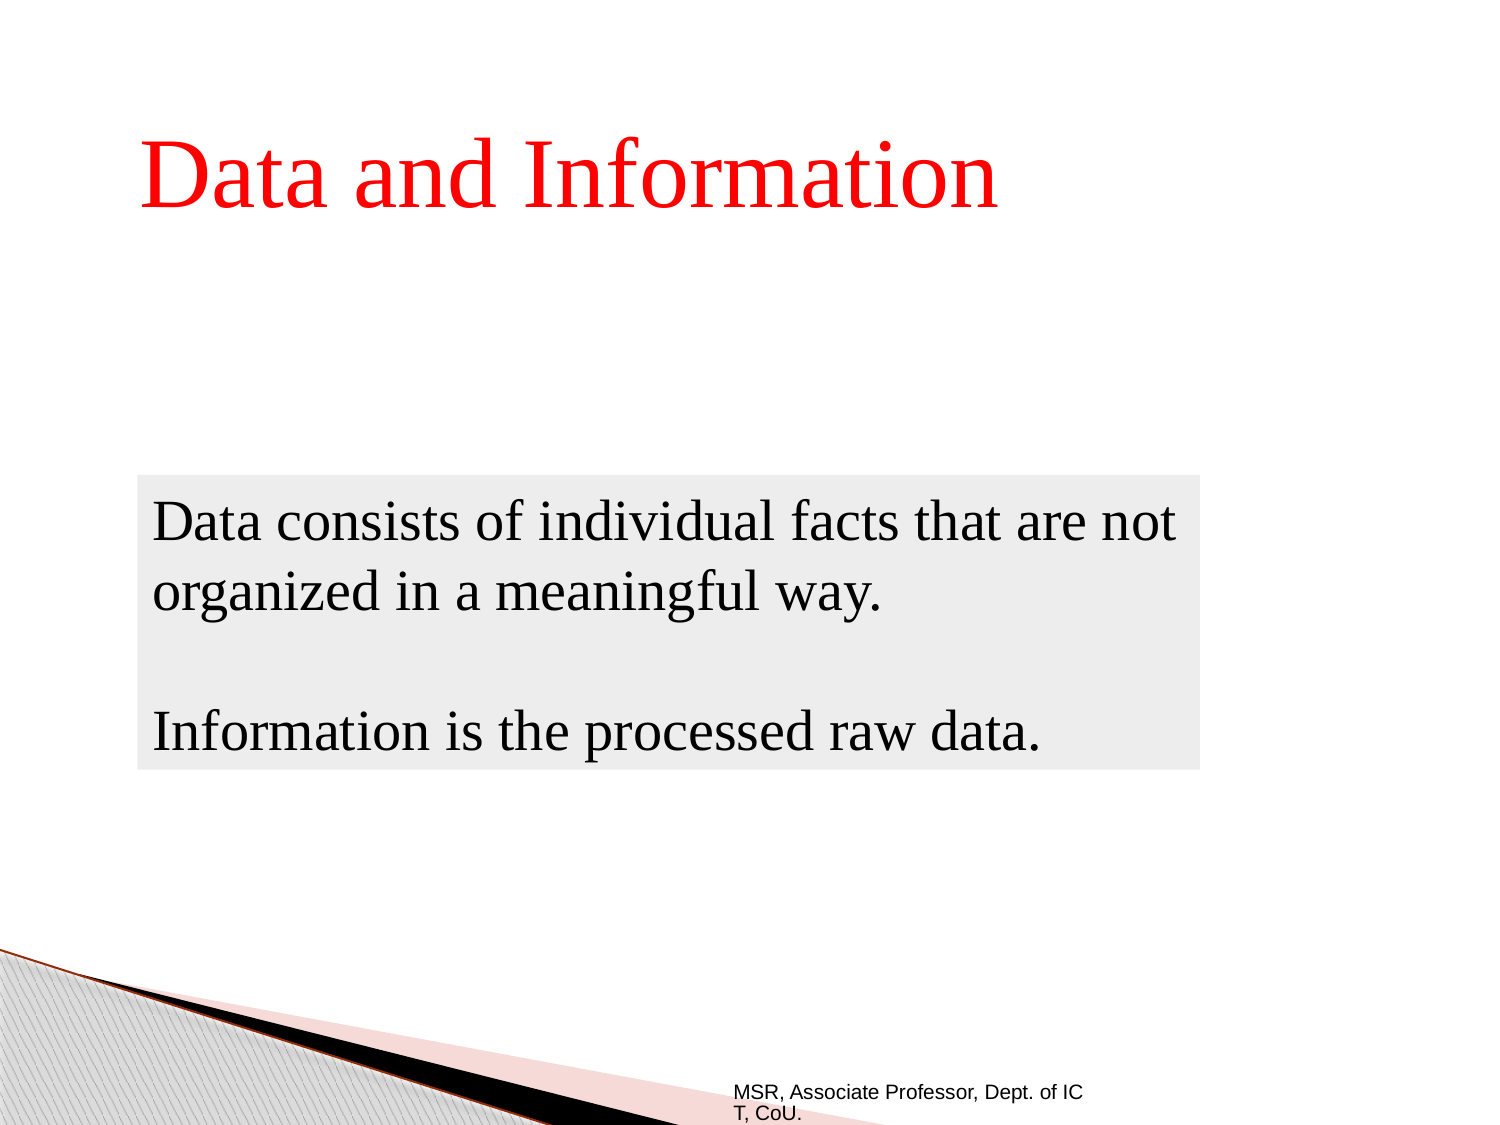

Data and Information
Data consists of individual facts that are not organized in a meaningful way.

Information is the processed raw data.
MSR, Associate Professor, Dept. of ICT, CoU.